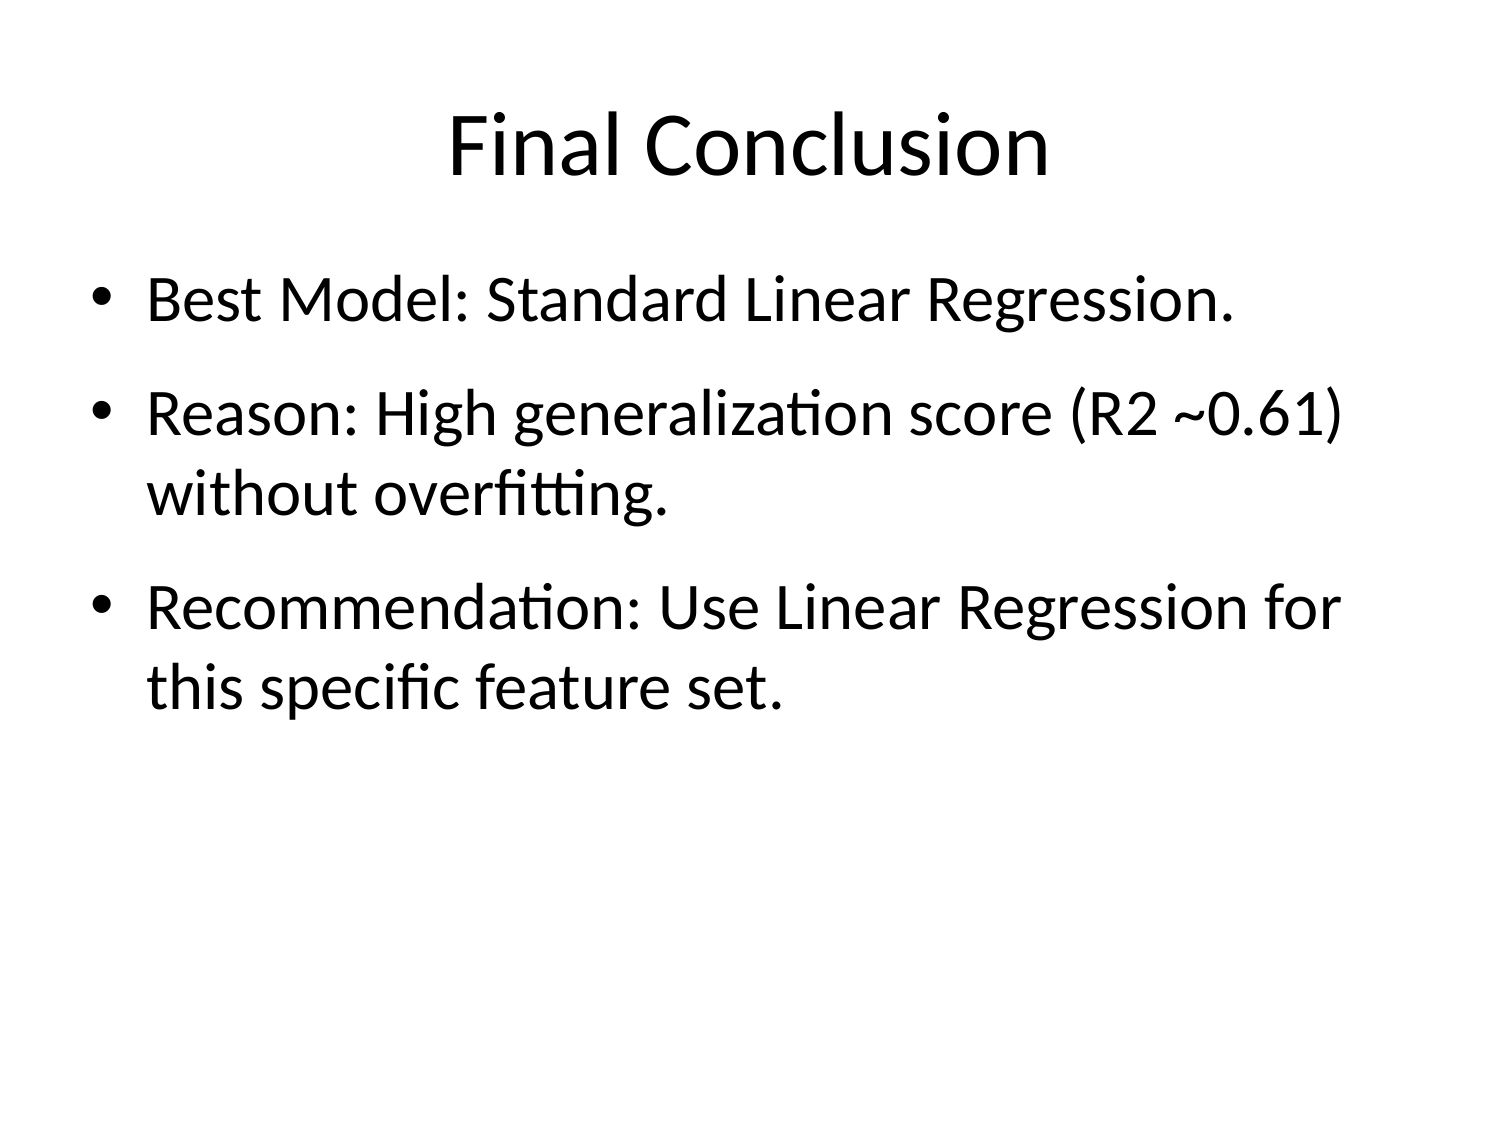

# Final Conclusion

Best Model: Standard Linear Regression.
Reason: High generalization score (R2 ~0.61) without overfitting.
Recommendation: Use Linear Regression for this specific feature set.